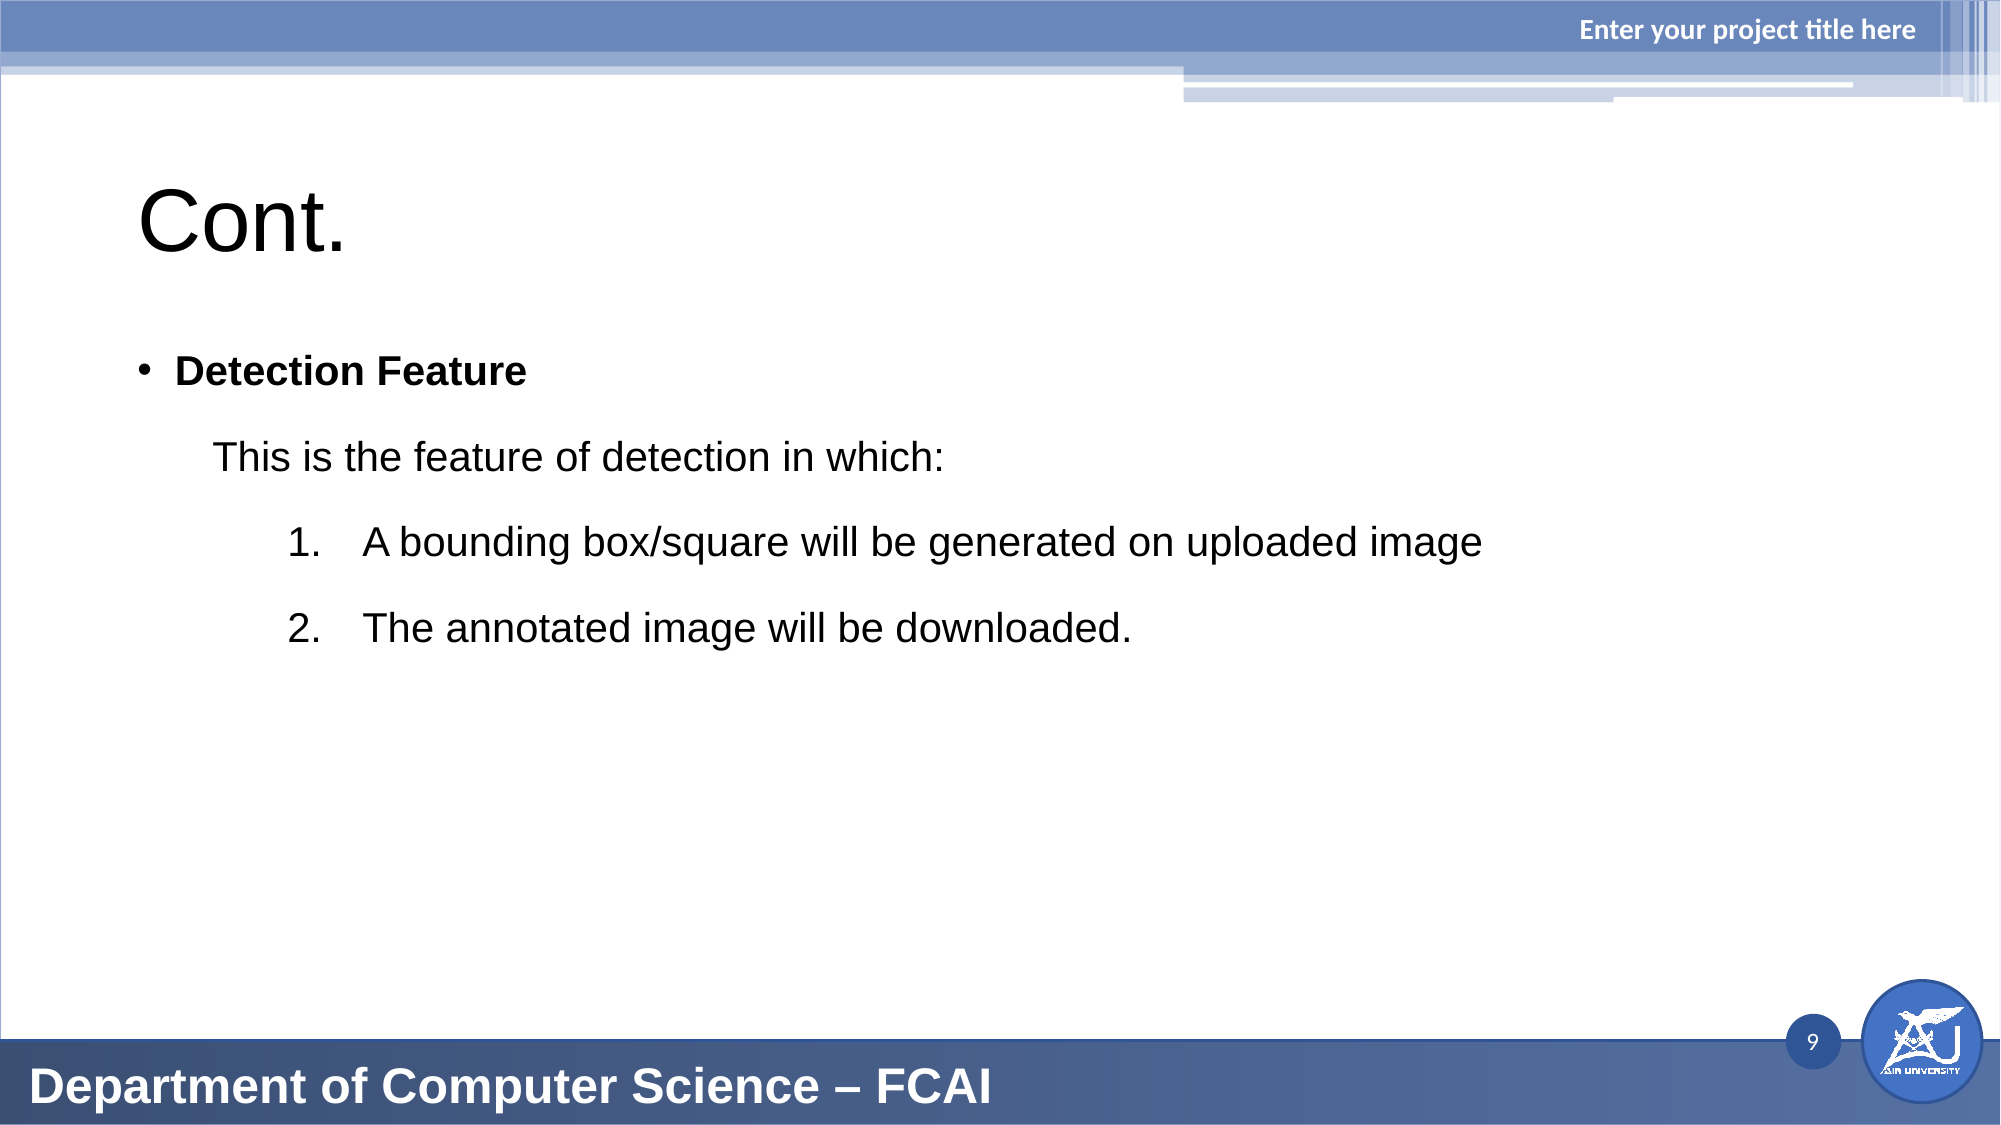

Enter your project title here
# Cont.
Detection Feature
This is the feature of detection in which:
A bounding box/square will be generated on uploaded image
The annotated image will be downloaded.
9